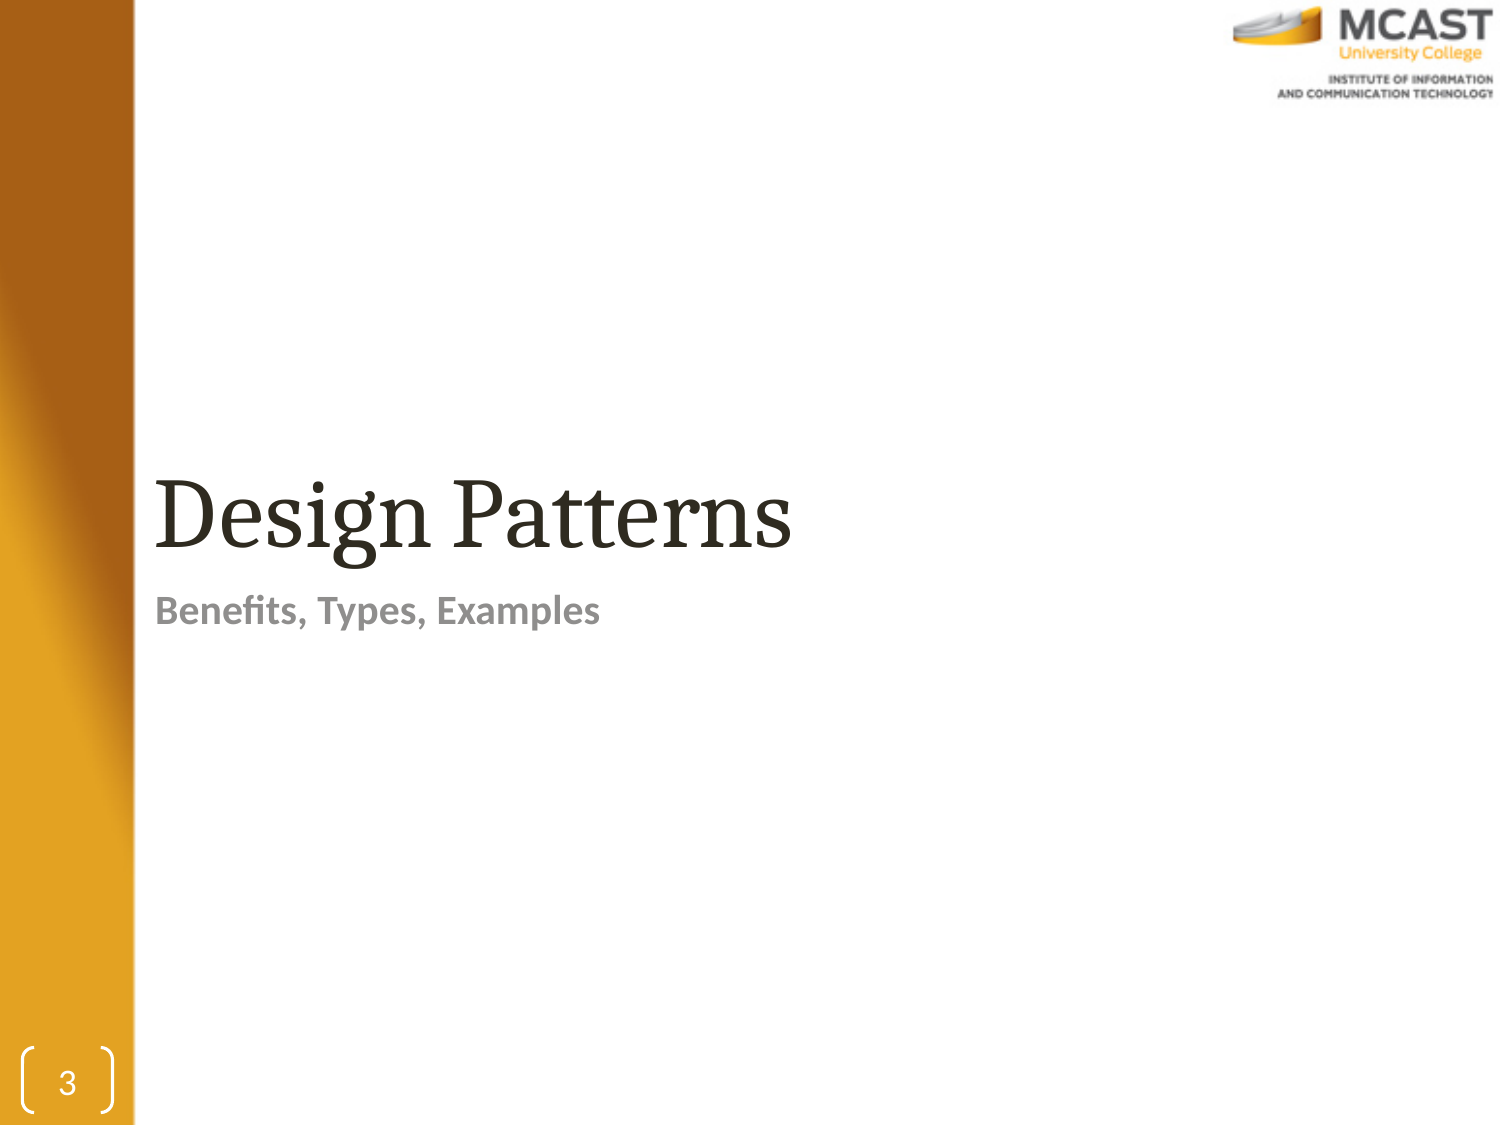

# Design Patterns
Benefits, Types, Examples
3